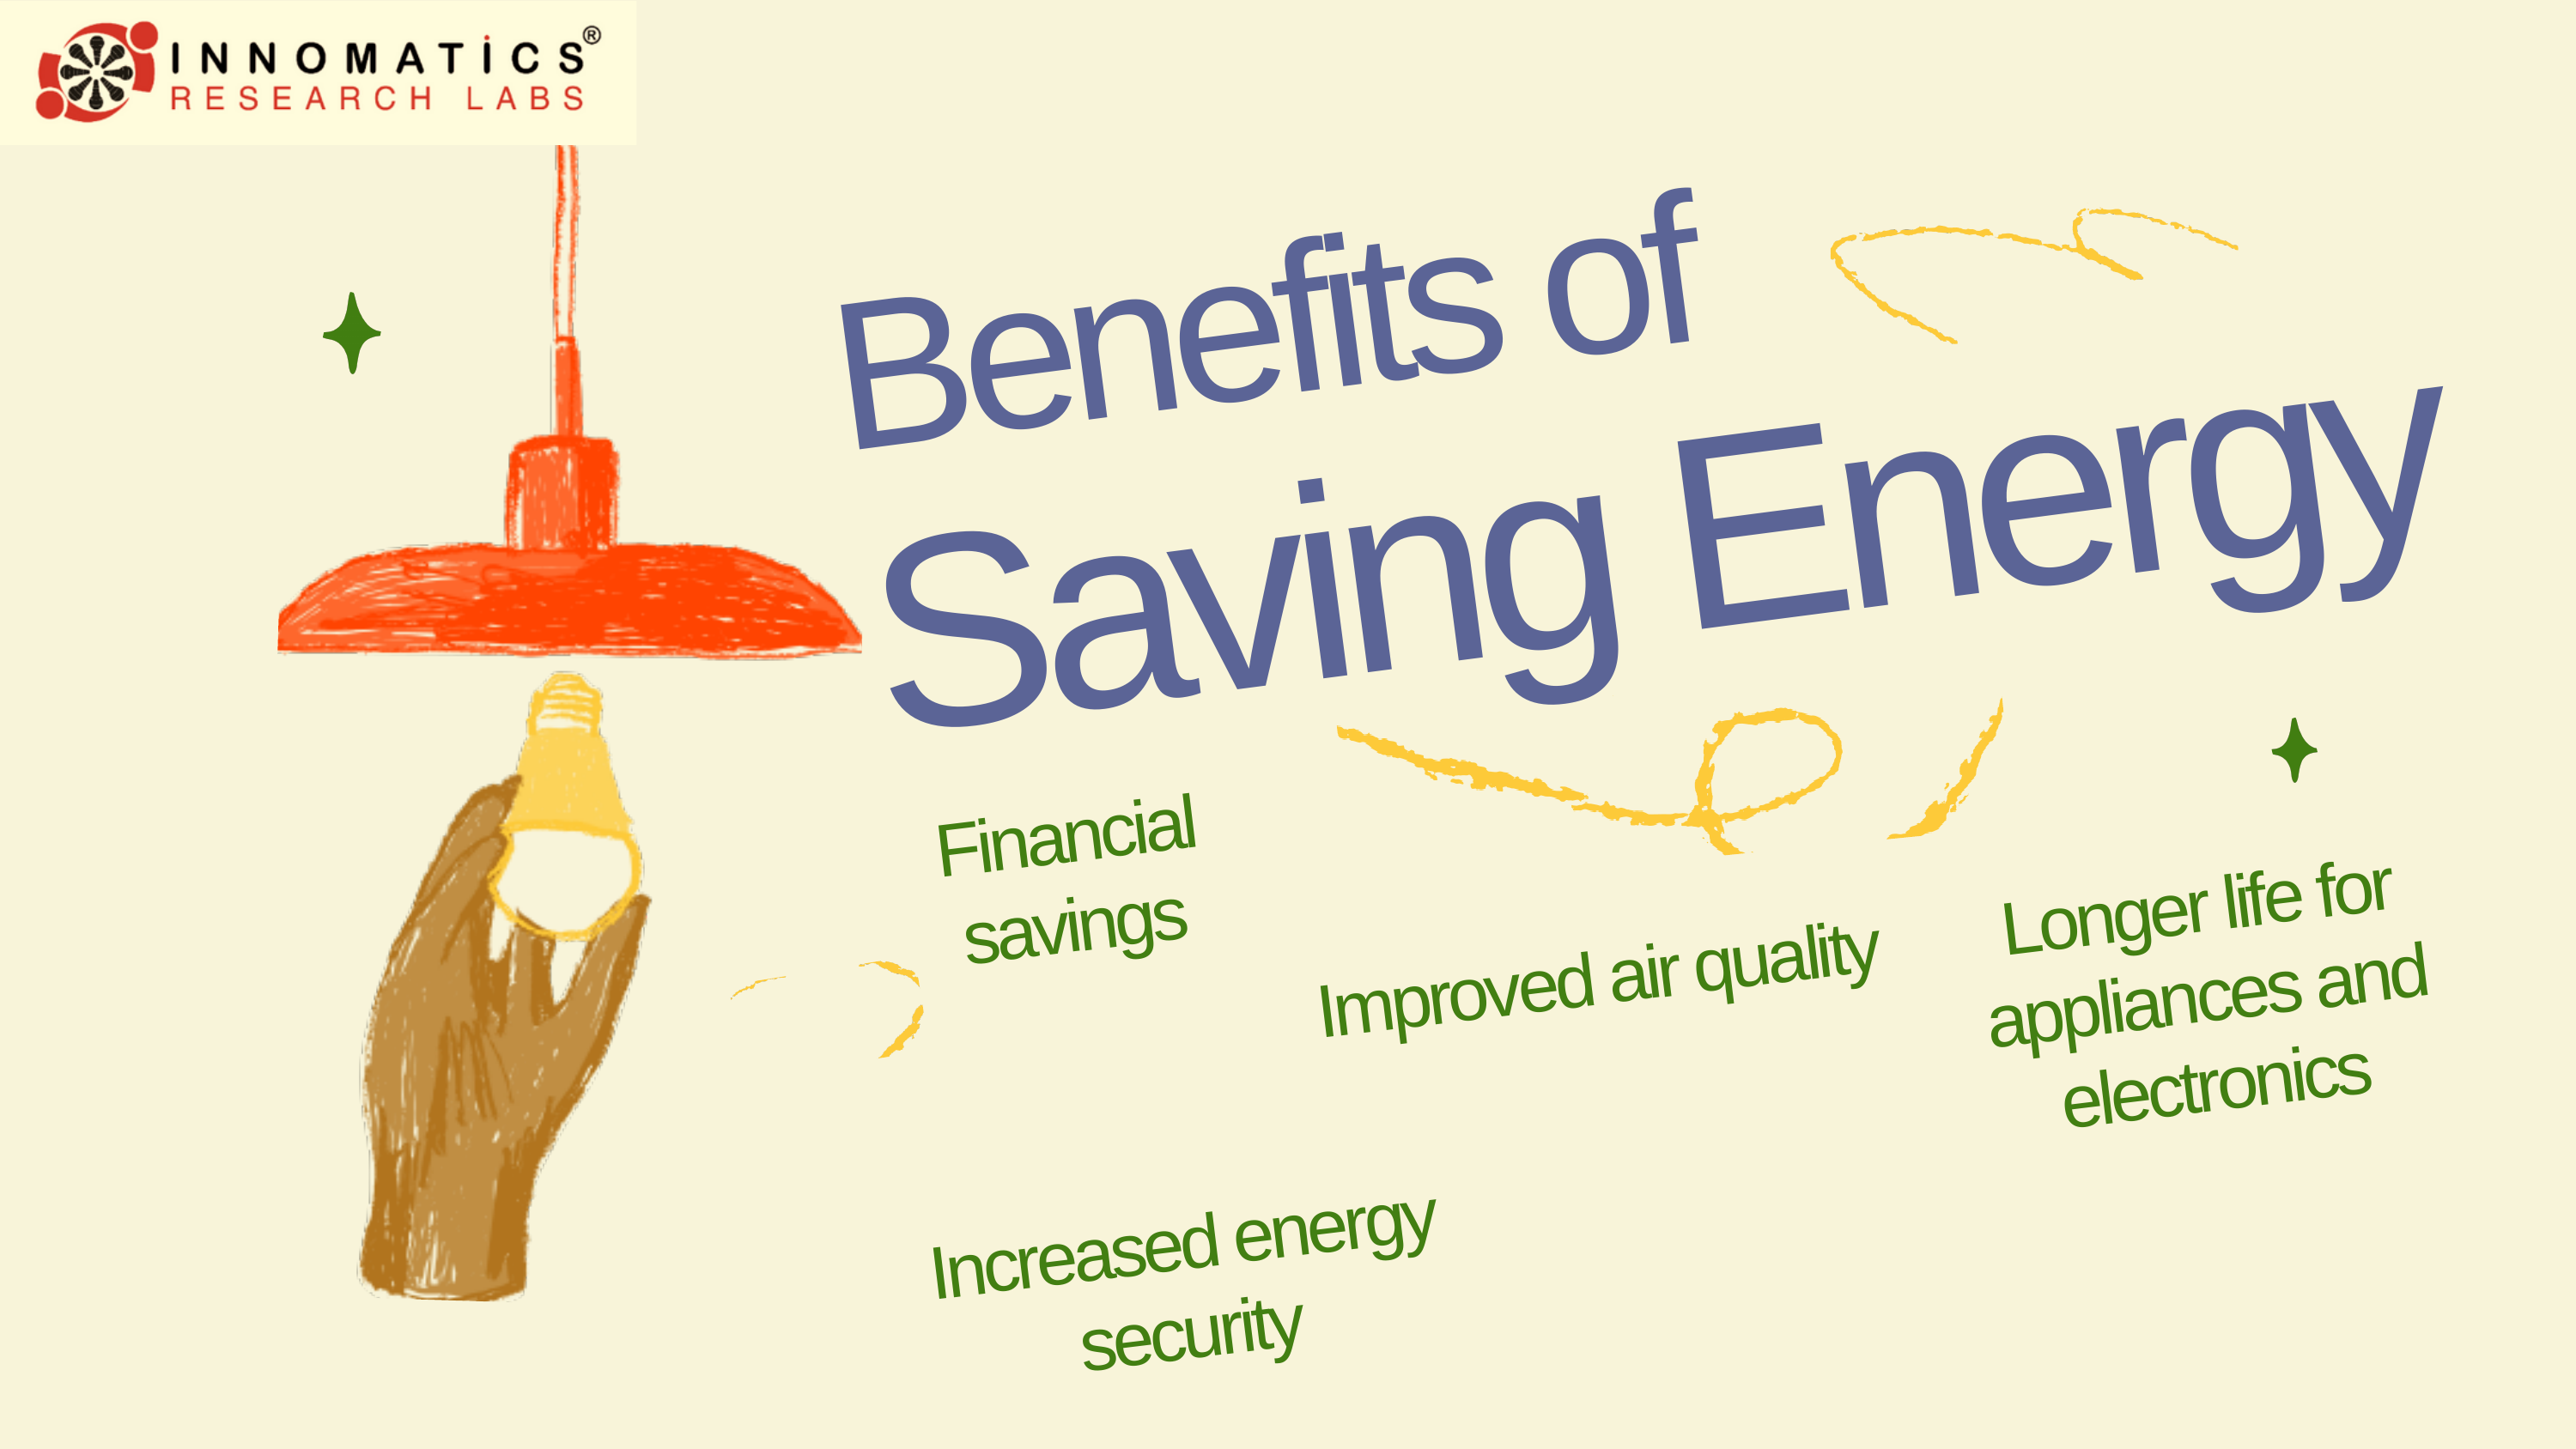

Benefits of

Saving Energy

Financial savings
Longer life for appliances and electronics
Improved air quality

Increased energy security